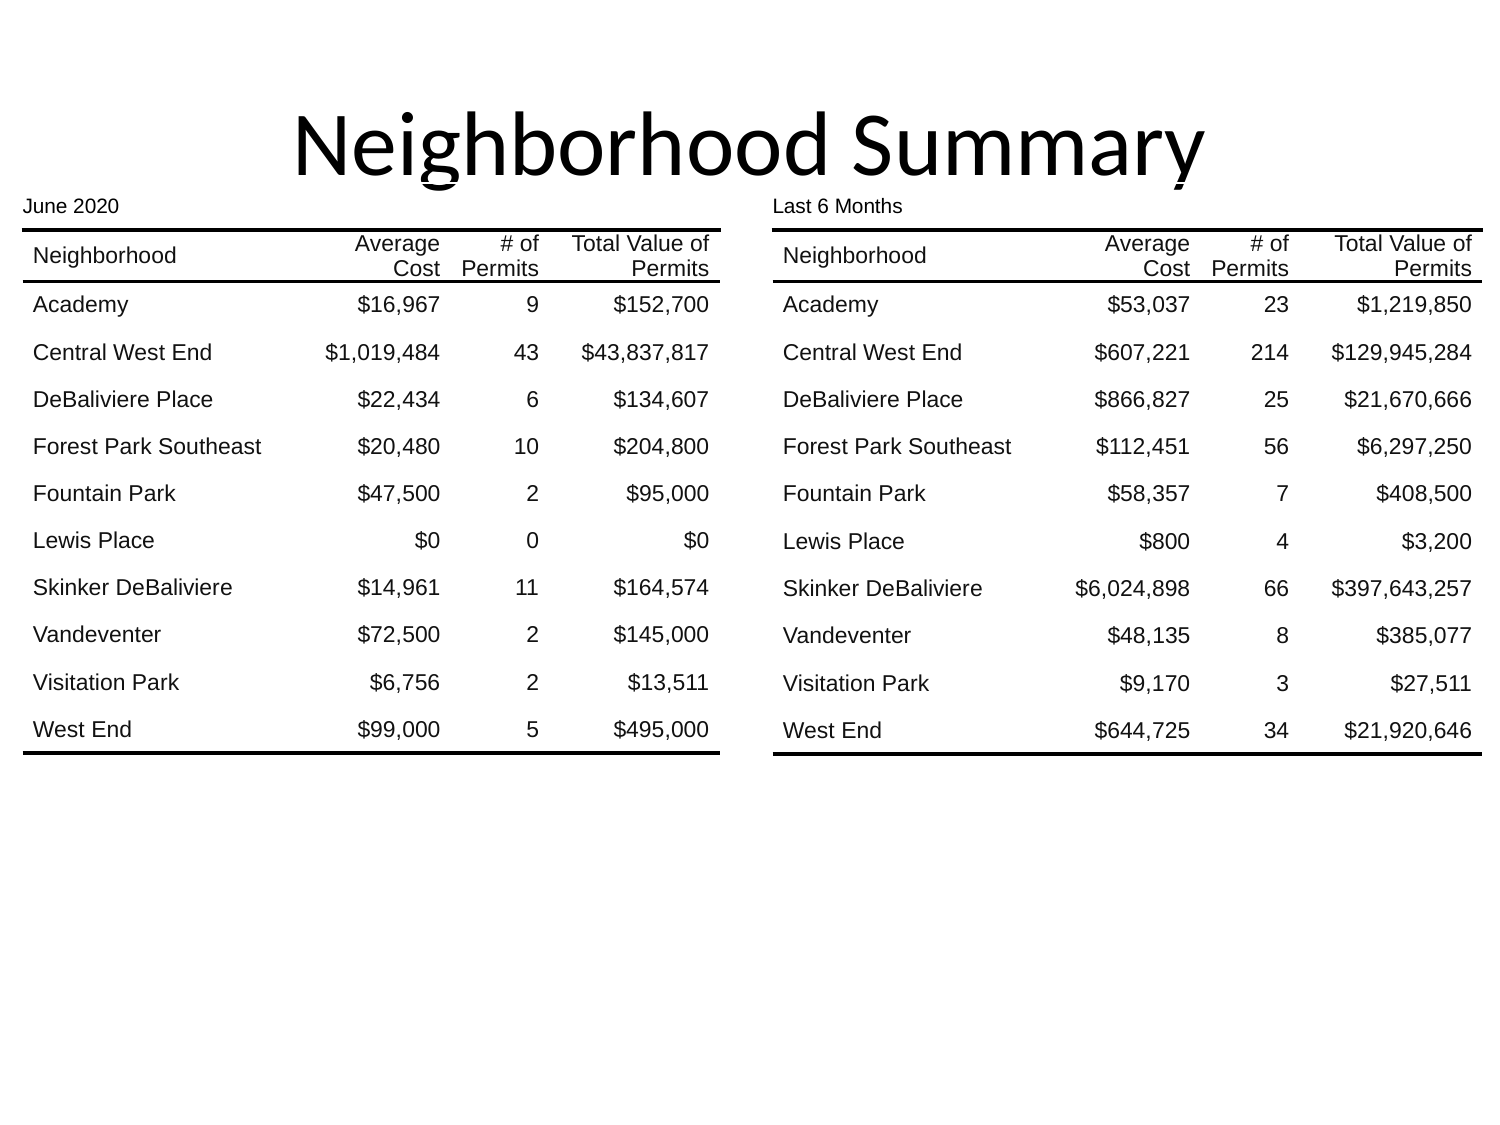

# Neighborhood Summary
| June 2020 | June 2020 | June 2020 | June 2020 |
| --- | --- | --- | --- |
| Neighborhood | Average Cost | # of Permits | Total Value of Permits |
| Academy | $16,967 | 9 | $152,700 |
| Central West End | $1,019,484 | 43 | $43,837,817 |
| DeBaliviere Place | $22,434 | 6 | $134,607 |
| Forest Park Southeast | $20,480 | 10 | $204,800 |
| Fountain Park | $47,500 | 2 | $95,000 |
| Lewis Place | $0 | 0 | $0 |
| Skinker DeBaliviere | $14,961 | 11 | $164,574 |
| Vandeventer | $72,500 | 2 | $145,000 |
| Visitation Park | $6,756 | 2 | $13,511 |
| West End | $99,000 | 5 | $495,000 |
| Last 6 Months | Last 6 Months | Last 6 Months | Last 6 Months |
| --- | --- | --- | --- |
| Neighborhood | Average Cost | # of Permits | Total Value of Permits |
| Academy | $53,037 | 23 | $1,219,850 |
| Central West End | $607,221 | 214 | $129,945,284 |
| DeBaliviere Place | $866,827 | 25 | $21,670,666 |
| Forest Park Southeast | $112,451 | 56 | $6,297,250 |
| Fountain Park | $58,357 | 7 | $408,500 |
| Lewis Place | $800 | 4 | $3,200 |
| Skinker DeBaliviere | $6,024,898 | 66 | $397,643,257 |
| Vandeventer | $48,135 | 8 | $385,077 |
| Visitation Park | $9,170 | 3 | $27,511 |
| West End | $644,725 | 34 | $21,920,646 |